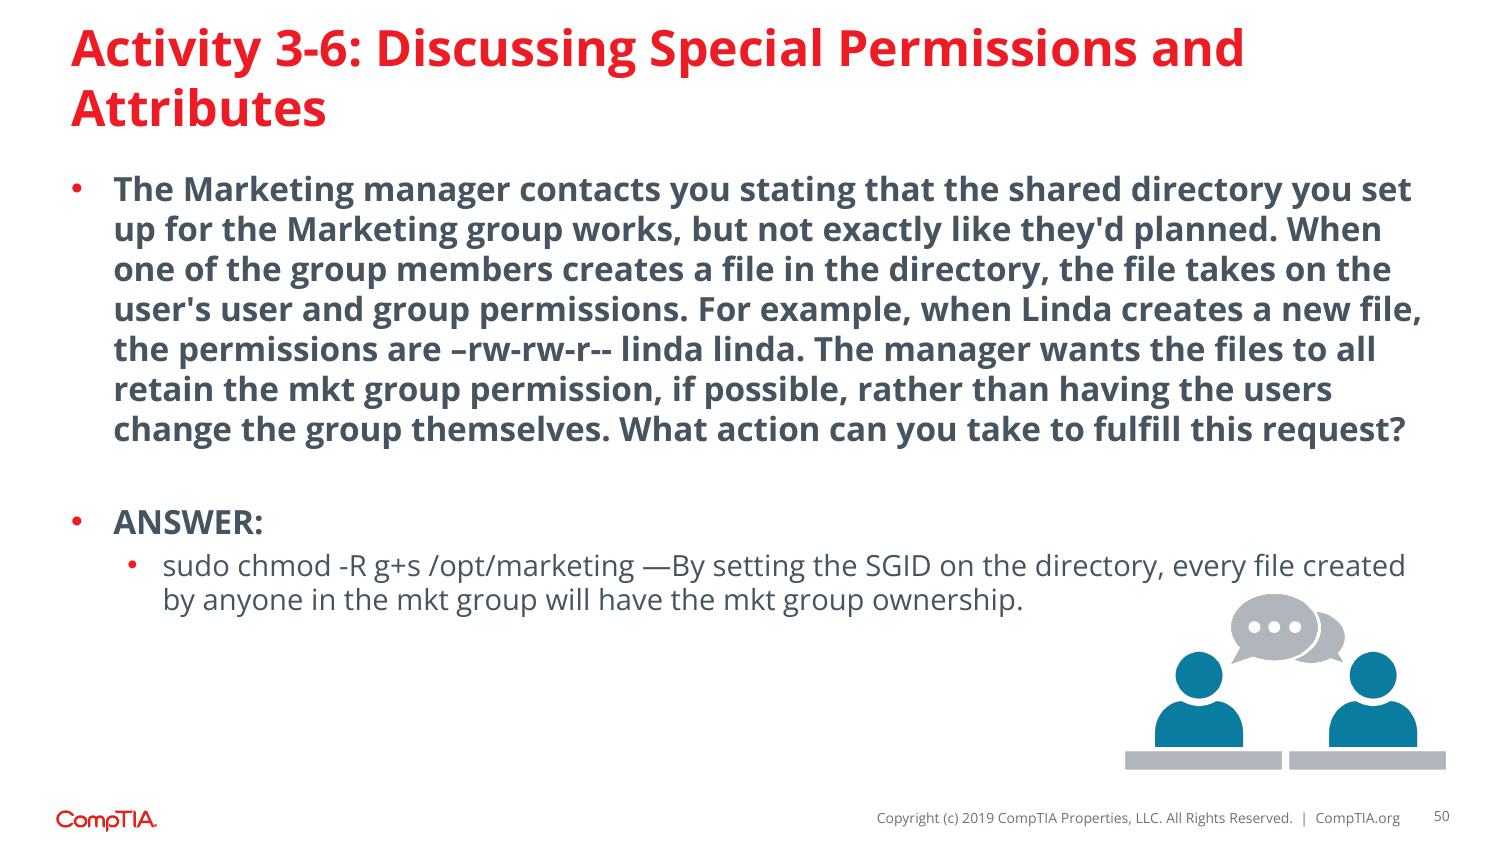

# Activity 3-6: Discussing Special Permissions and Attributes
The Marketing manager contacts you stating that the shared directory you set up for the Marketing group works, but not exactly like they'd planned. When one of the group members creates a file in the directory, the file takes on the user's user and group permissions. For example, when Linda creates a new file, the permissions are –rw-rw-r-- linda linda. The manager wants the files to all retain the mkt group permission, if possible, rather than having the users change the group themselves. What action can you take to fulfill this request?

ANSWER:
sudo chmod -R g+s /opt/marketing —By setting the SGID on the directory, every file created by anyone in the mkt group will have the mkt group ownership.

50